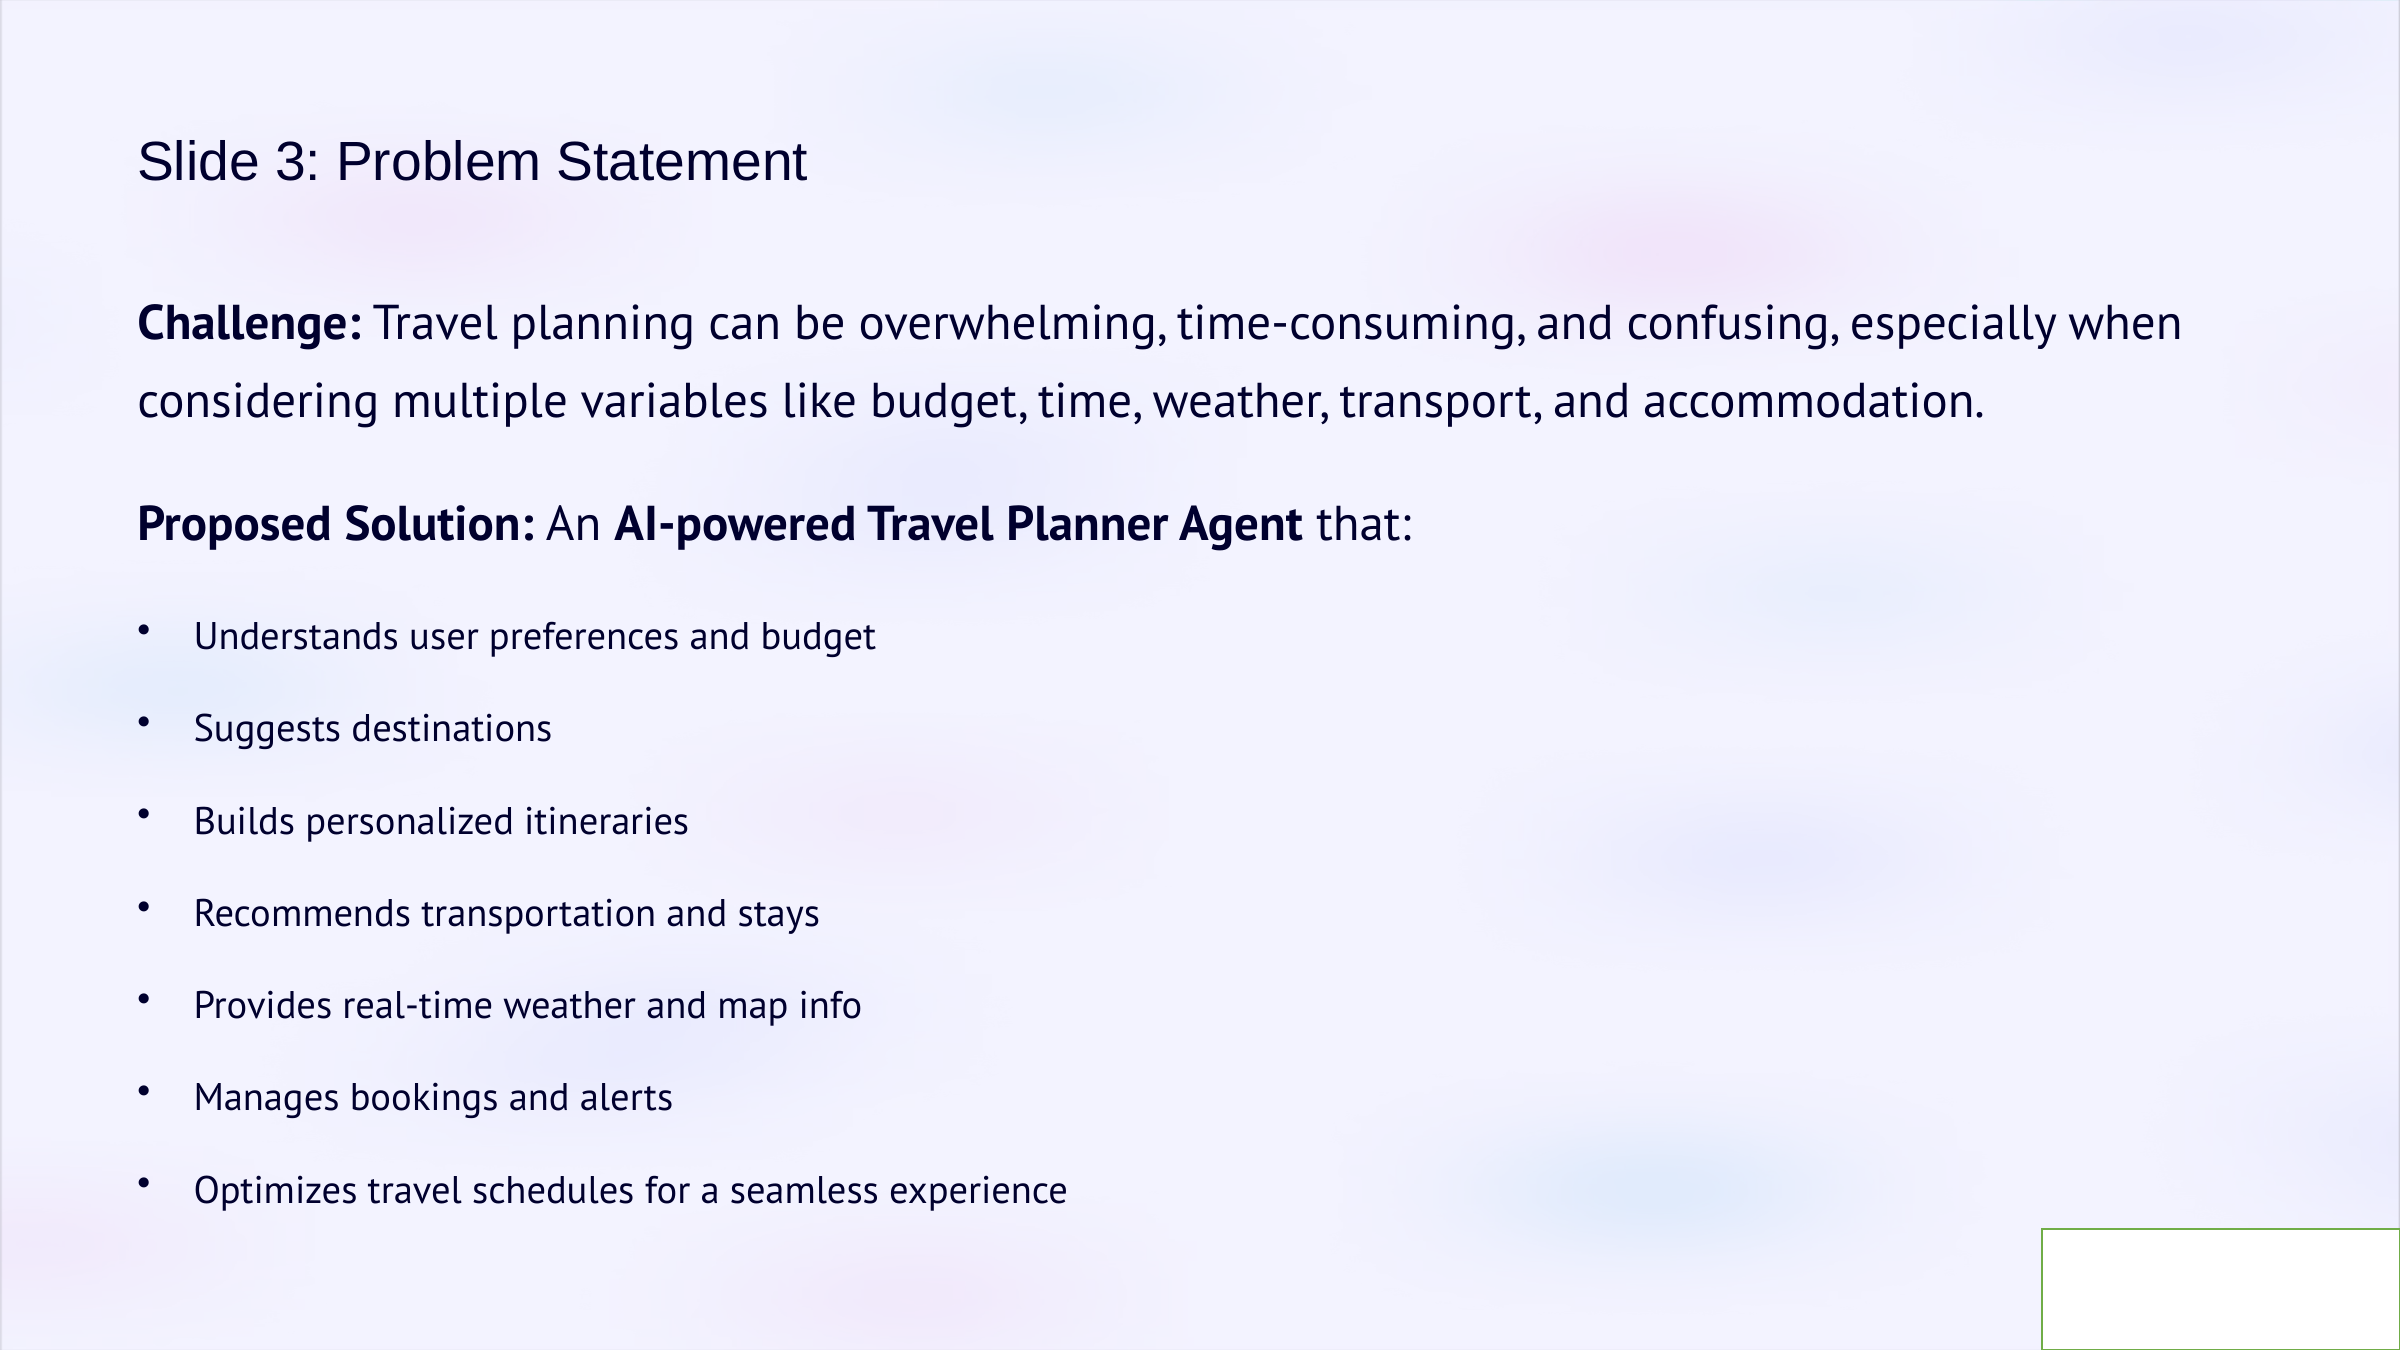

Slide 3: Problem Statement
Challenge: Travel planning can be overwhelming, time-consuming, and confusing, especially when considering multiple variables like budget, time, weather, transport, and accommodation.
Proposed Solution: An AI-powered Travel Planner Agent that:
Understands user preferences and budget
Suggests destinations
Builds personalized itineraries
Recommends transportation and stays
Provides real-time weather and map info
Manages bookings and alerts
Optimizes travel schedules for a seamless experience